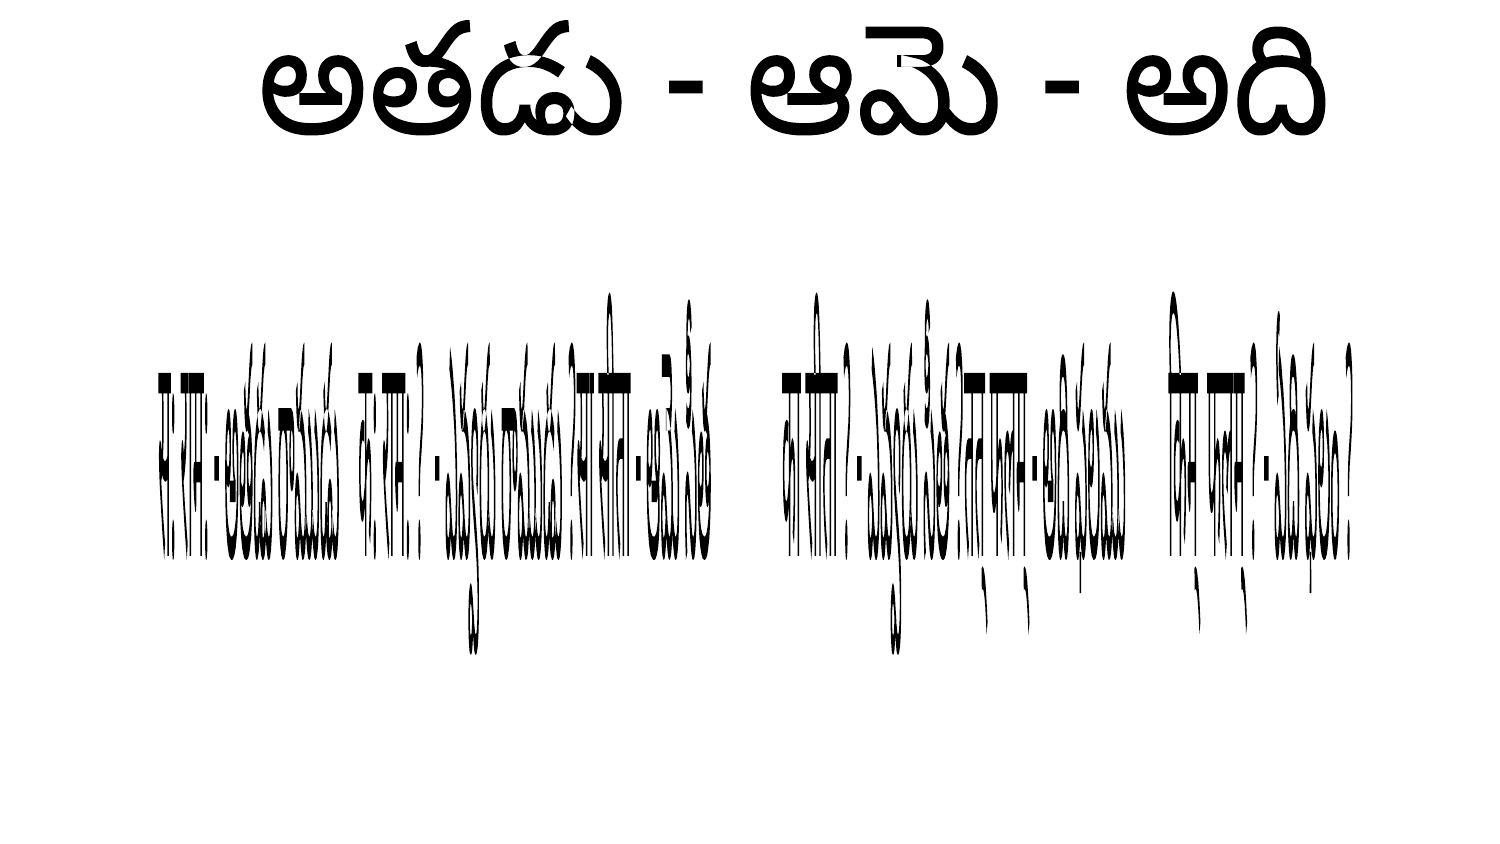

అతడు - ఆమె - అది
स: राम: - అతడు రాముడు    क: राम: ?  - ఎవ్వరు రాముడు ?
सा सीता - ఆమె సీత               का सीता ? - ఎవ్వరు సీత ?
तत् फलम् - అది ఫలము         किम्  फलम् ? - ఏది ఫలం ?